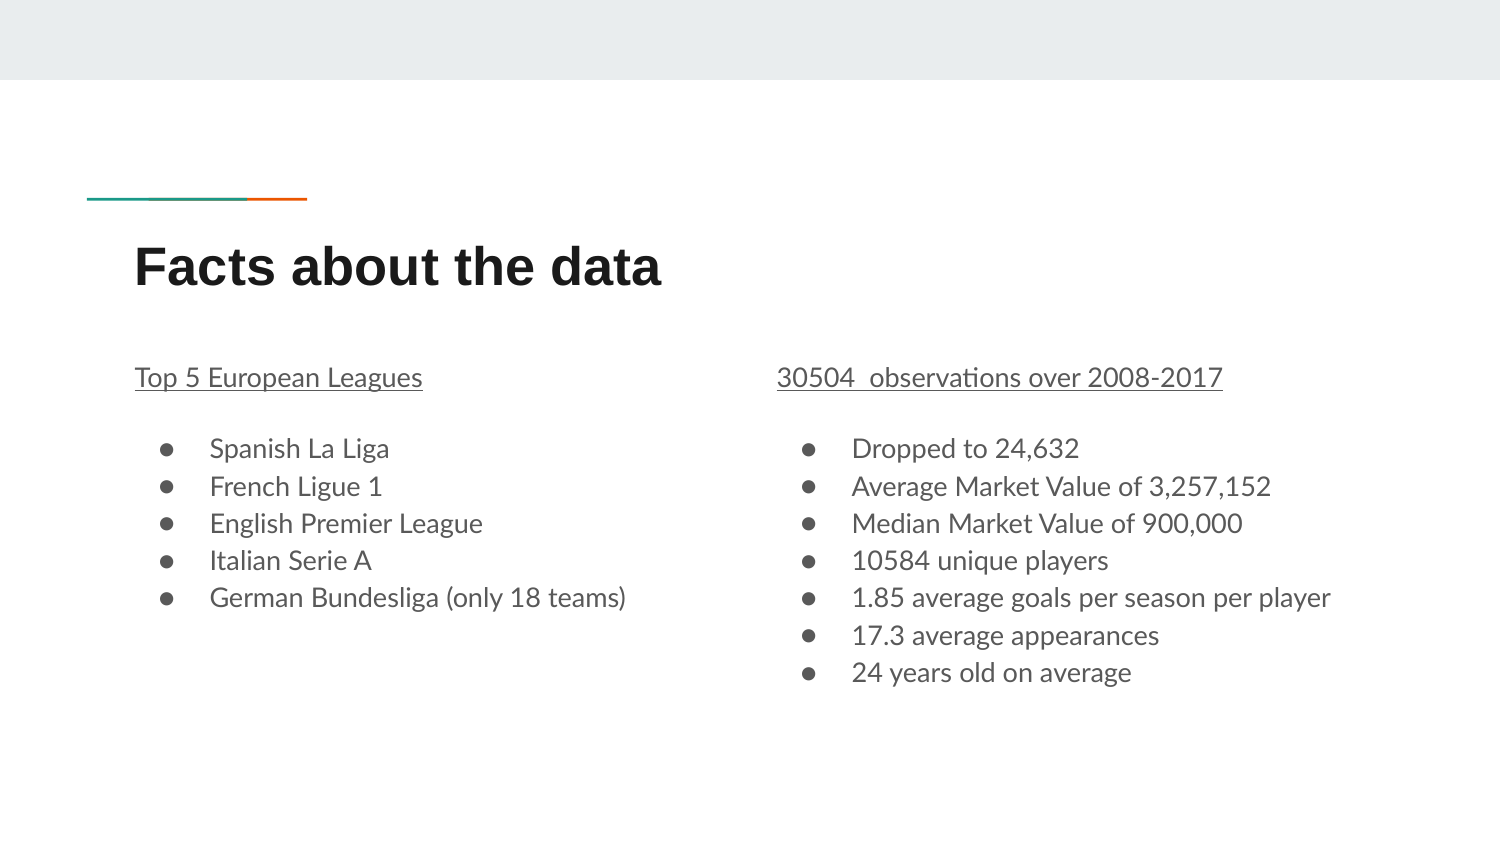

# Facts about the data
Top 5 European Leagues
Spanish La Liga
French Ligue 1
English Premier League
Italian Serie A
German Bundesliga (only 18 teams)
30504  observations over 2008-2017
Dropped to 24,632
Average Market Value of 3,257,152
Median Market Value of 900,000
10584 unique players
1.85 average goals per season per player
17.3 average appearances
24 years old on average